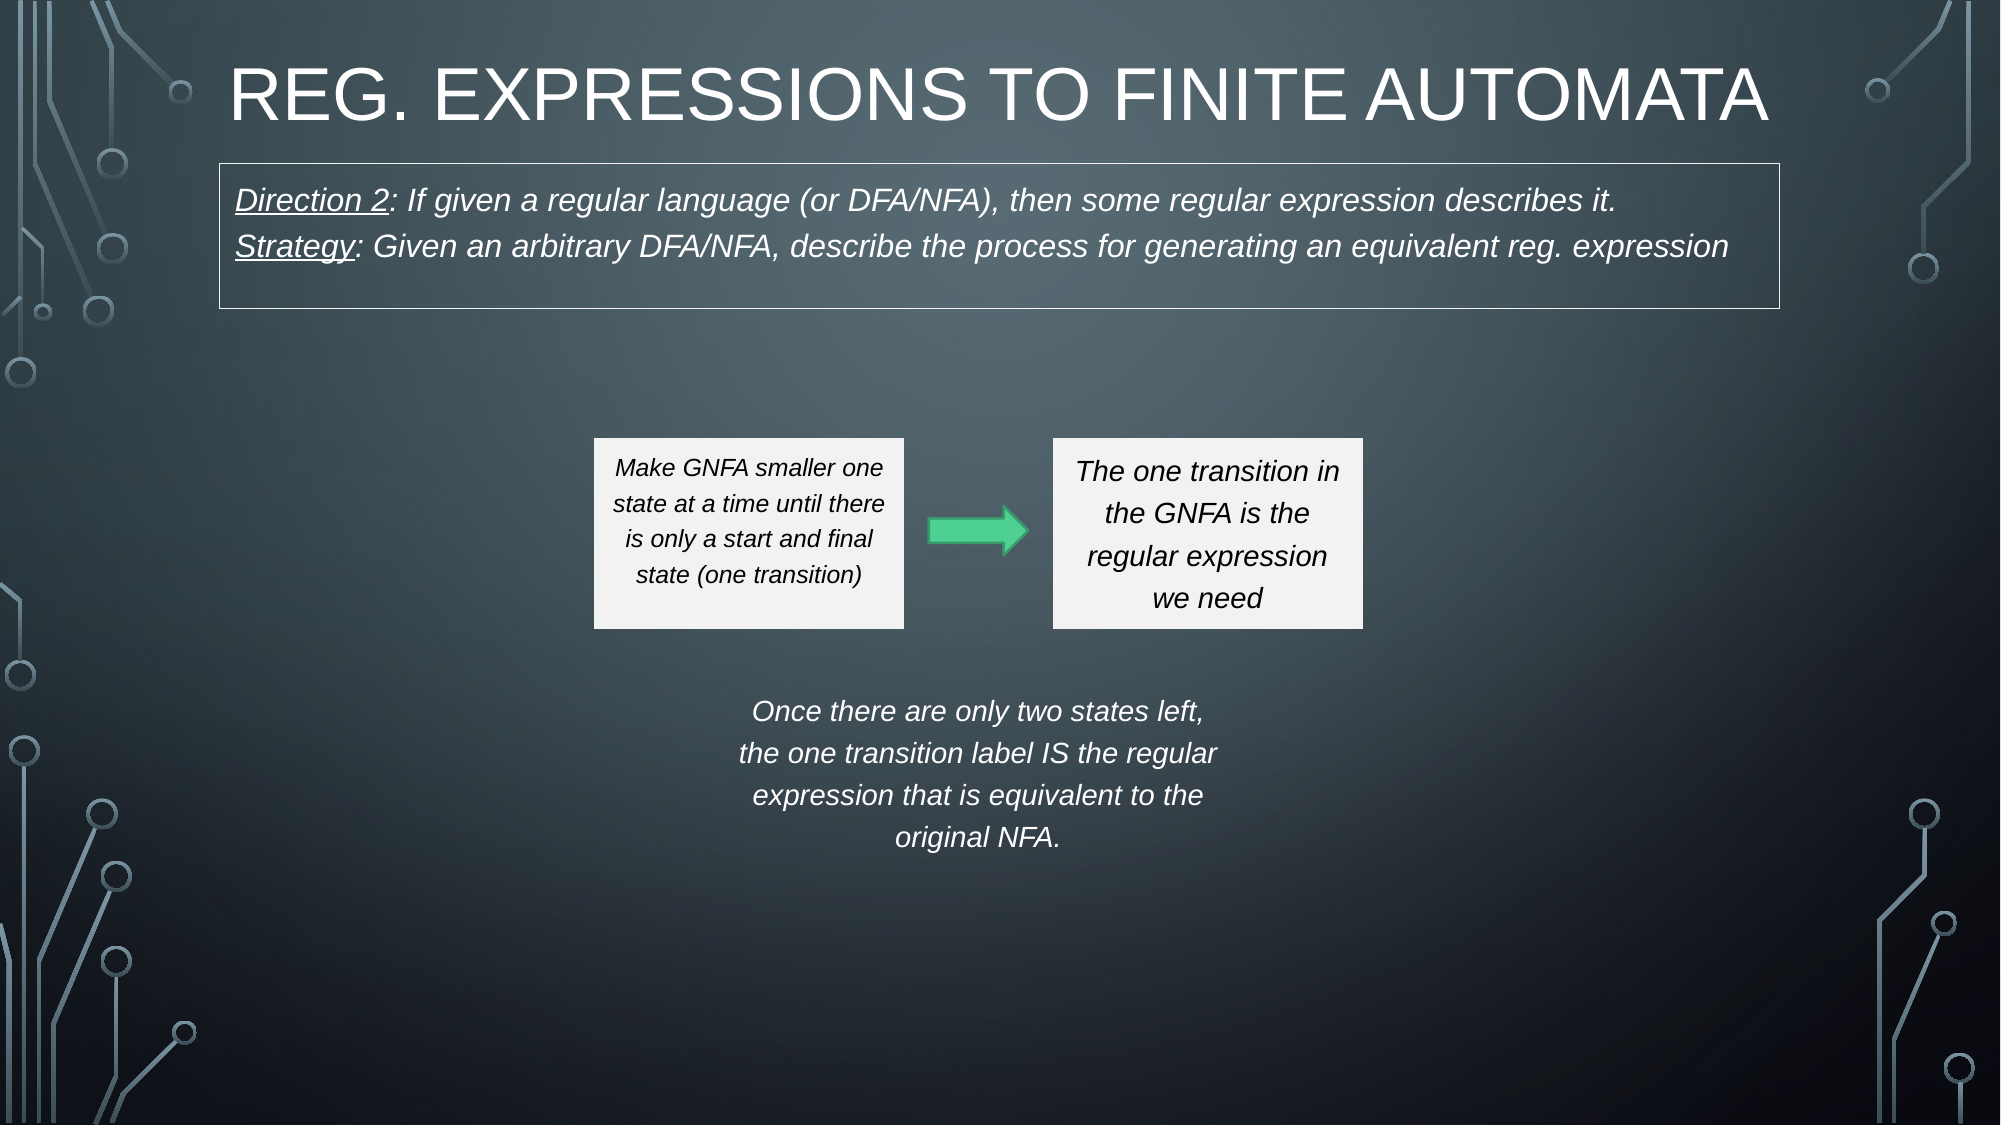

# Reg. Expressions To Finite Automata
Direction 2: If given a regular language (or DFA/NFA), then some regular expression describes it.
Strategy: Given an arbitrary DFA/NFA, describe the process for generating an equivalent reg. expression
Make GNFA smaller one state at a time until there is only a start and final state (one transition)
The one transition in the GNFA is the regular expression we need

Once there are only two states left, the one transition label IS the regular expression that is equivalent to the original NFA.